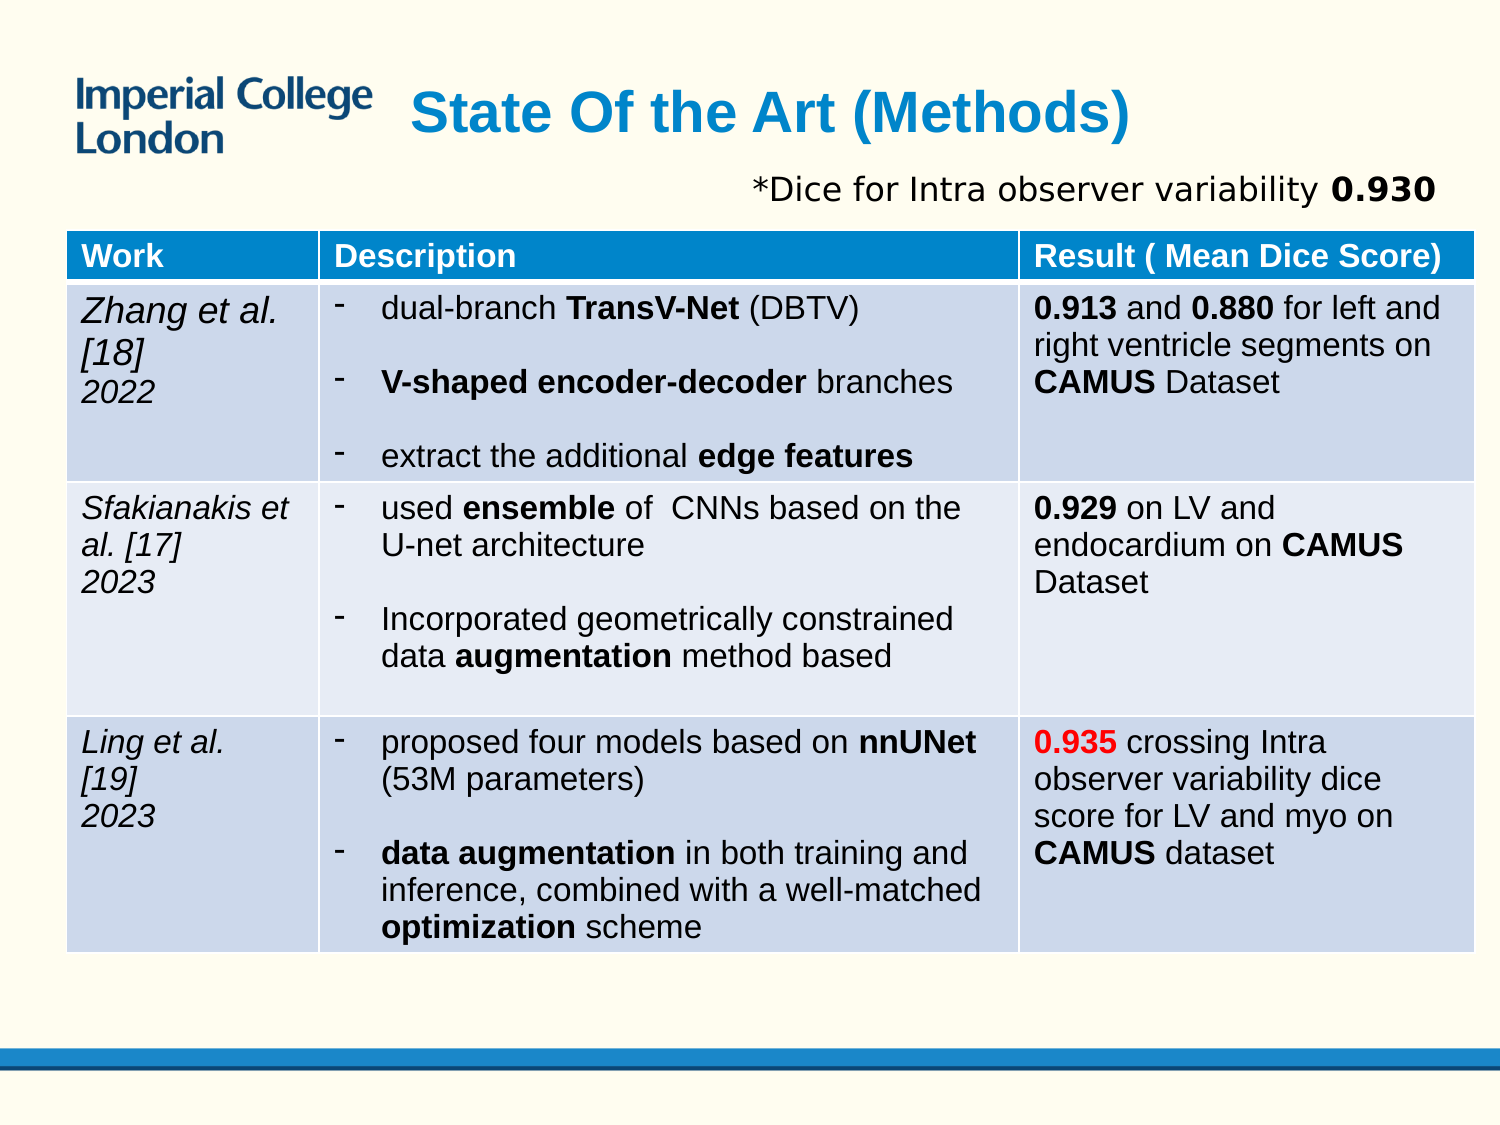

State Of the Art (Methods)
*Dice for Intra observer variability 0.930
| Work | Description | Result ( Mean Dice Score) |
| --- | --- | --- |
| Zhang et al. [18] 2022 | dual-branch TransV-Net (DBTV) V-shaped encoder-decoder branches extract the additional edge features | 0.913 and 0.880 for left and right ventricle segments on CAMUS Dataset |
| Sfakianakis et al. [17] 2023 | used ensemble of CNNs based on the U-net architecture Incorporated geometrically constrained data augmentation method based | 0.929 on LV and endocardium on CAMUS Dataset |
| Ling et al. [19] 2023 | proposed four models based on nnUNet (53M parameters) data augmentation in both training and inference, combined with a well-matched optimization scheme | 0.935 crossing Intra observer variability dice score for LV and myo on CAMUS dataset |